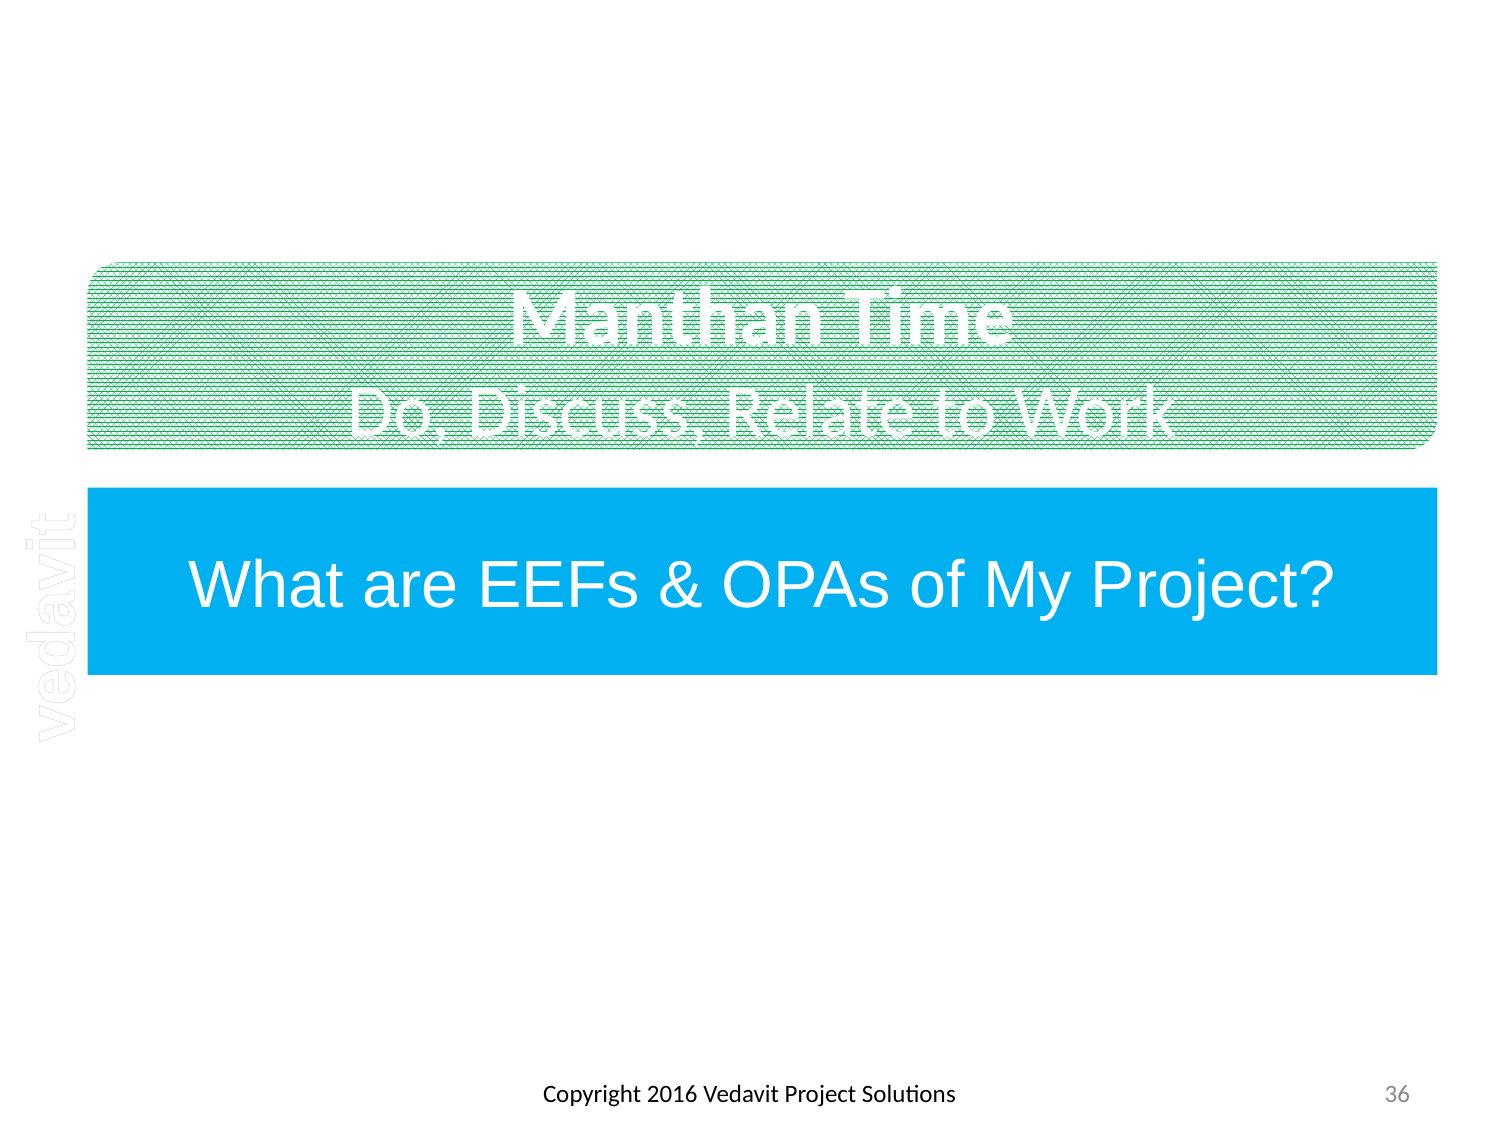

# What are EEFs & OPAs of My Project?
Copyright 2016 Vedavit Project Solutions
36